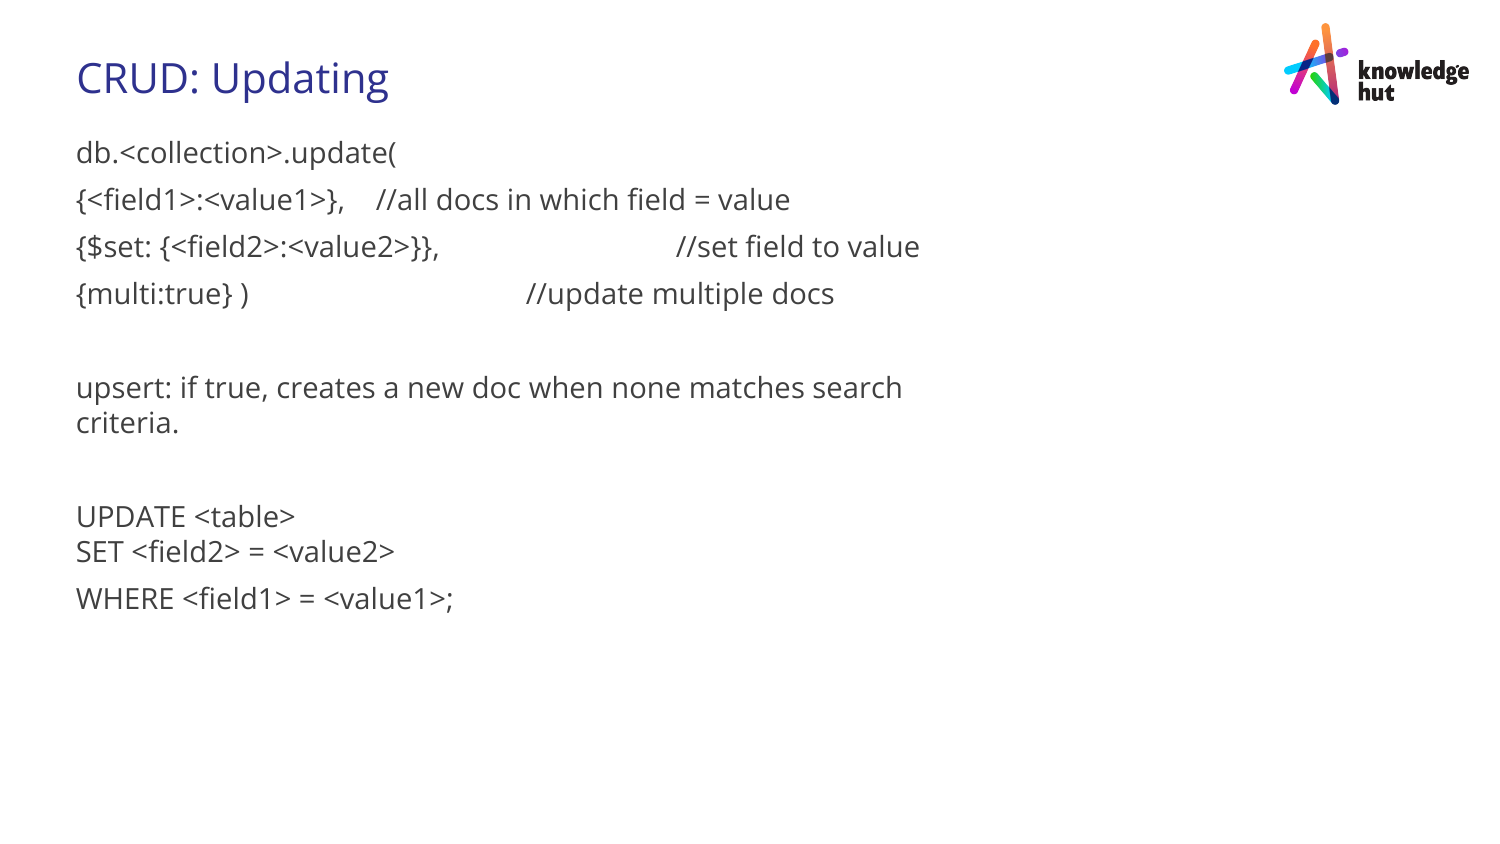

CRUD: Updating
db.<collection>.update(
{<field1>:<value1>}, 	//all docs in which field = value
{$set: {<field2>:<value2>}}, 		//set field to value
{multi:true} )		//update multiple docs

upsert: if true, creates a new doc when none matches search criteria.

UPDATE <table>
SET <field2> = <value2>
WHERE <field1> = <value1>;